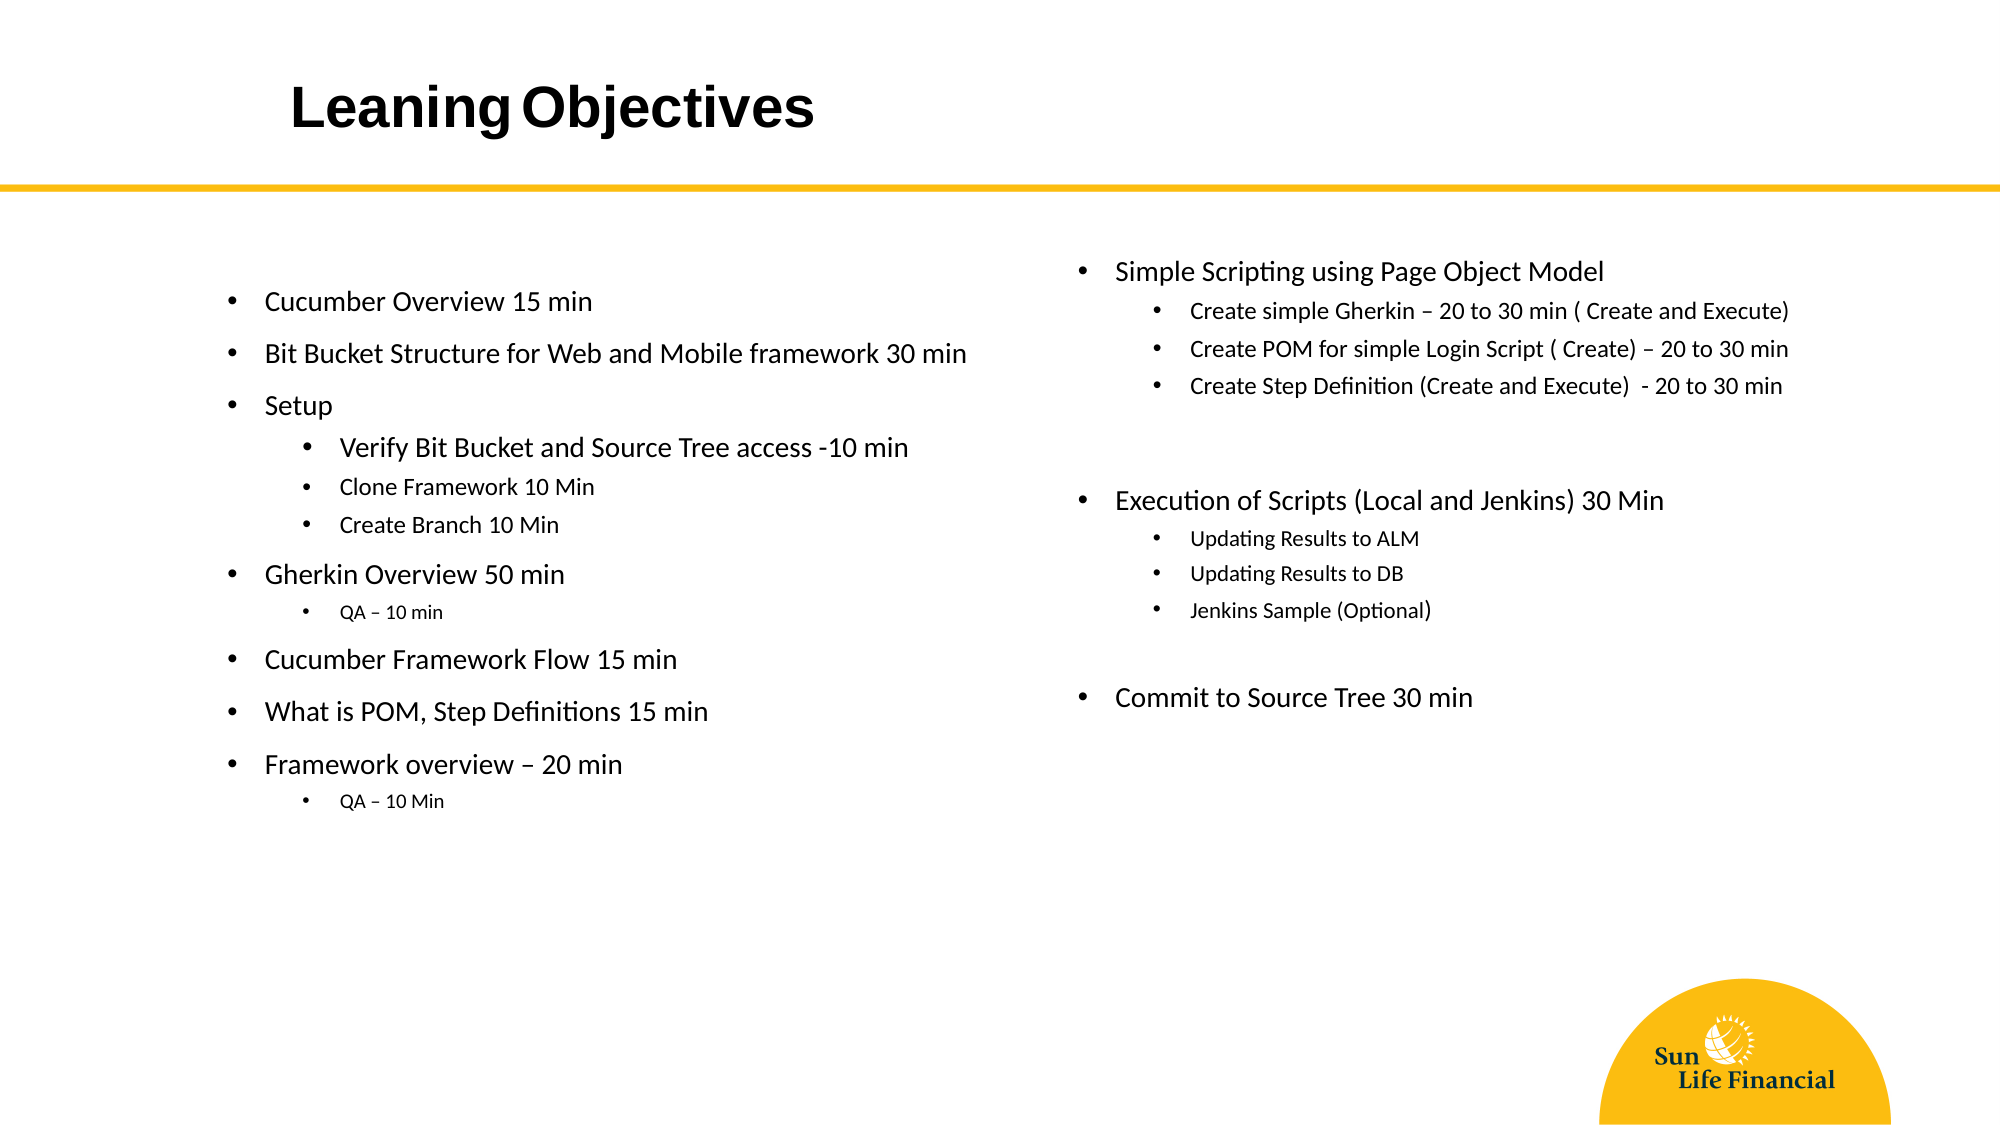

Leaning Objectives

Cucumber Overview 15 min
Bit Bucket Structure for Web and Mobile framework 30 min
Setup
Verify Bit Bucket and Source Tree access -10 min
Clone Framework 10 Min
Create Branch 10 Min
Gherkin Overview 50 min
QA – 10 min
Cucumber Framework Flow 15 min
What is POM, Step Definitions 15 min
Framework overview – 20 min
QA – 10 Min

Simple Scripting using Page Object Model
Create simple Gherkin – 20 to 30 min ( Create and Execute)
Create POM for simple Login Script ( Create) – 20 to 30 min
Create Step Definition (Create and Execute)  - 20 to 30 min

Execution of Scripts (Local and Jenkins) 30 Min
Updating Results to ALM
Updating Results to DB
Jenkins Sample (Optional)

Commit to Source Tree 30 min